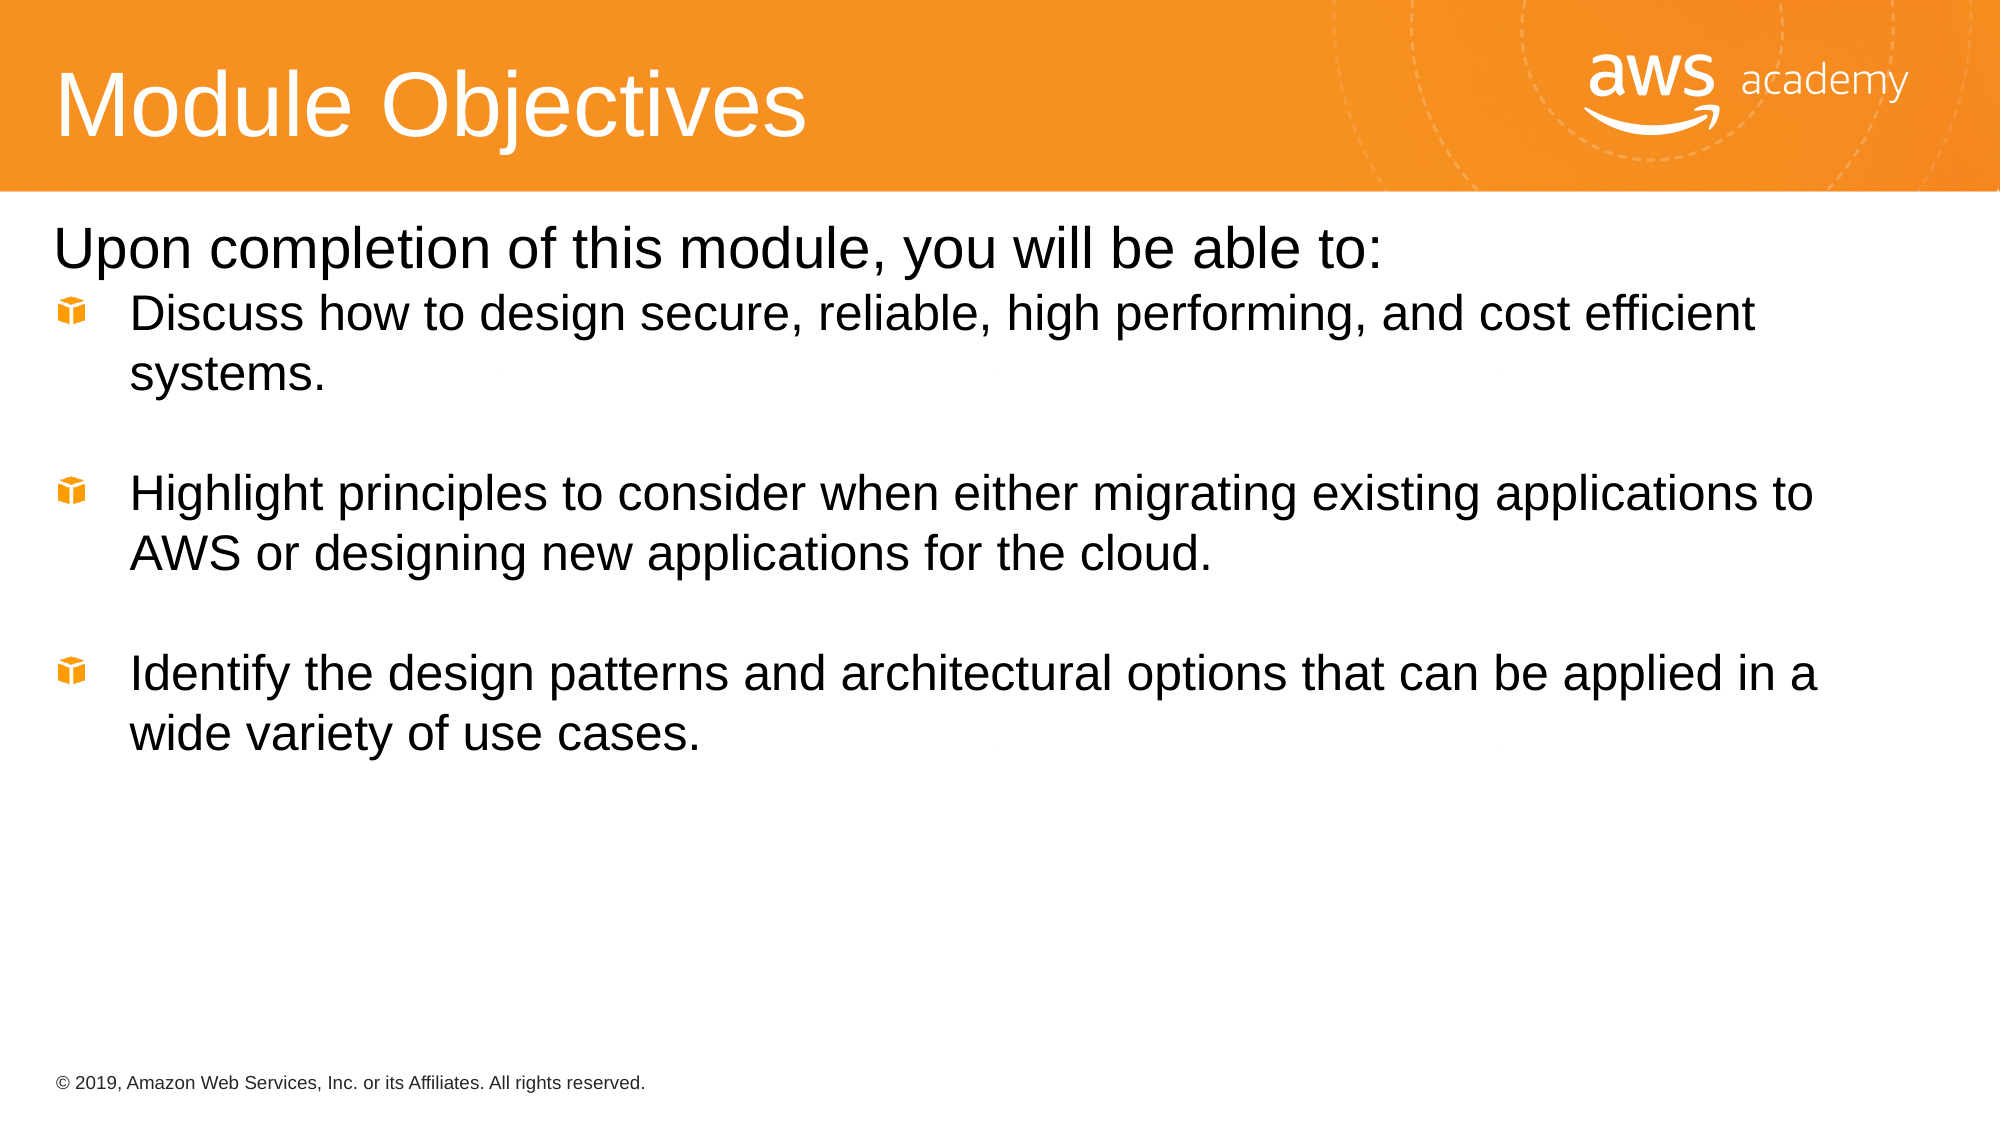

# Module Objectives
Upon completion of this module, you will be able to:
Discuss how to design secure, reliable, high performing, and cost efficient systems.
Highlight principles to consider when either migrating existing applications to AWS or designing new applications for the cloud.
Identify the design patterns and architectural options that can be applied in a wide variety of use cases.